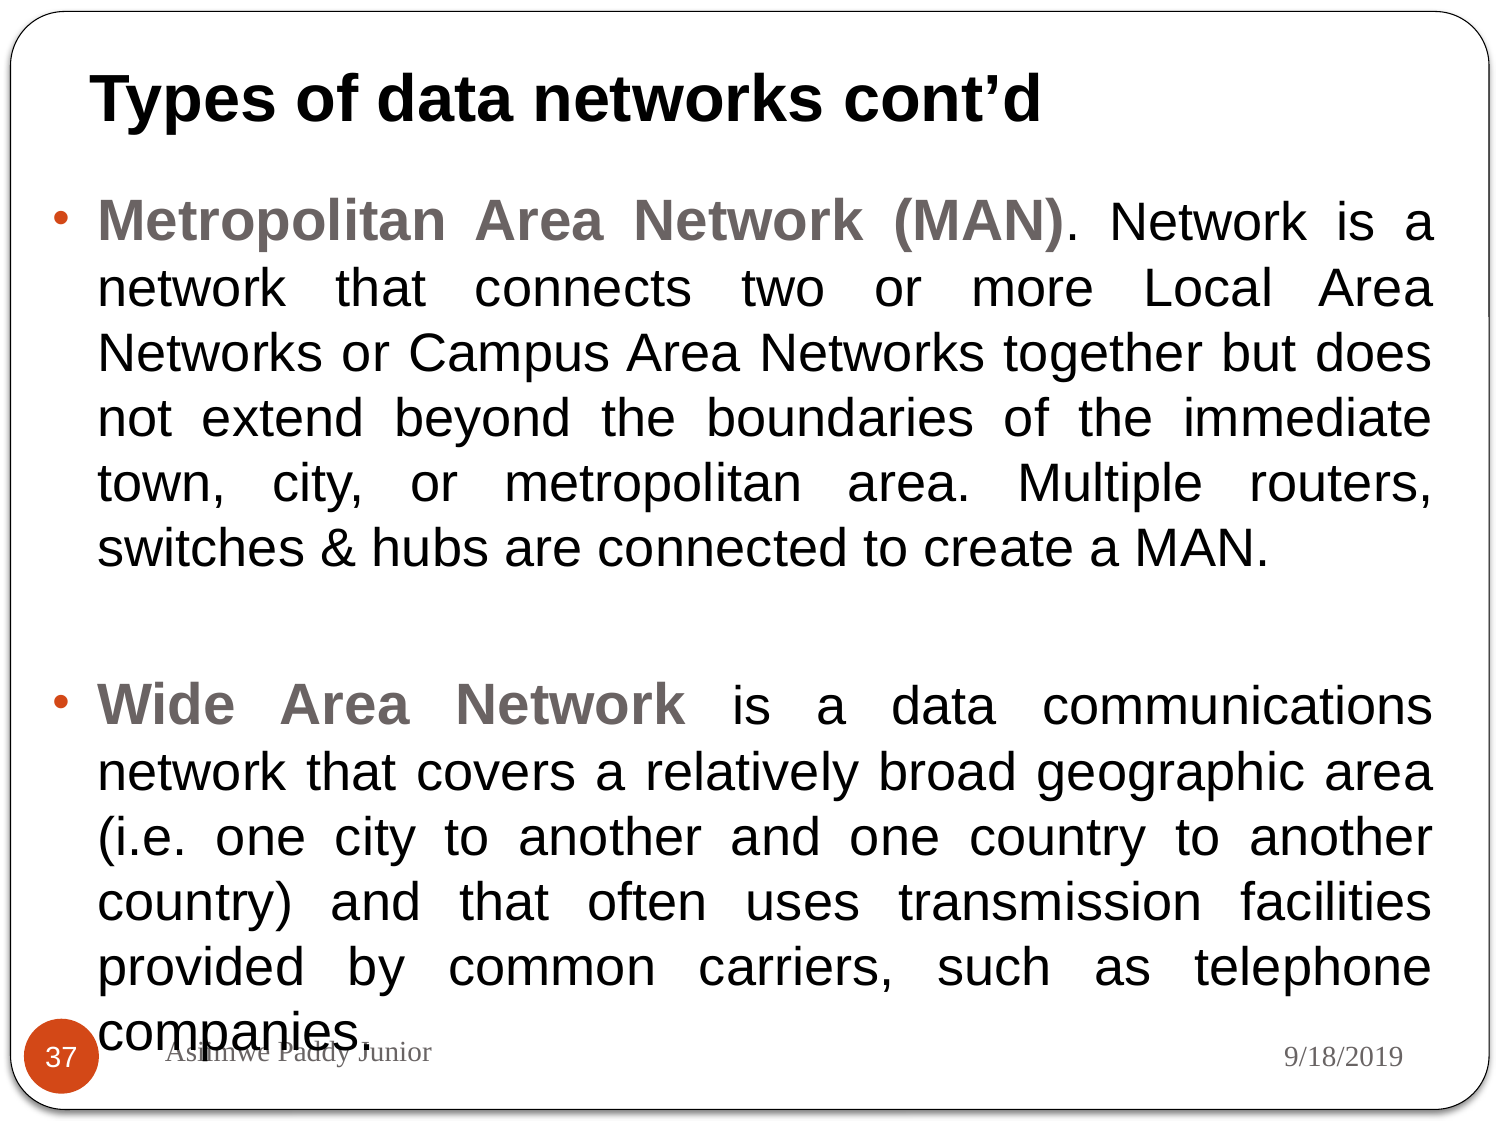

# Types of data networks cont’d
Metropolitan Area Network (MAN). Network is a network that connects two or more Local Area Networks or Campus Area Networks together but does not extend beyond the boundaries of the immediate town, city, or metropolitan area. Multiple routers, switches & hubs are connected to create a MAN.

Wide Area Network is a data communications network that covers a relatively broad geographic area (i.e. one city to another and one country to another country) and that often uses transmission facilities provided by common carriers, such as telephone companies.

Asiimwe Paddy Junior
9/18/2019
37